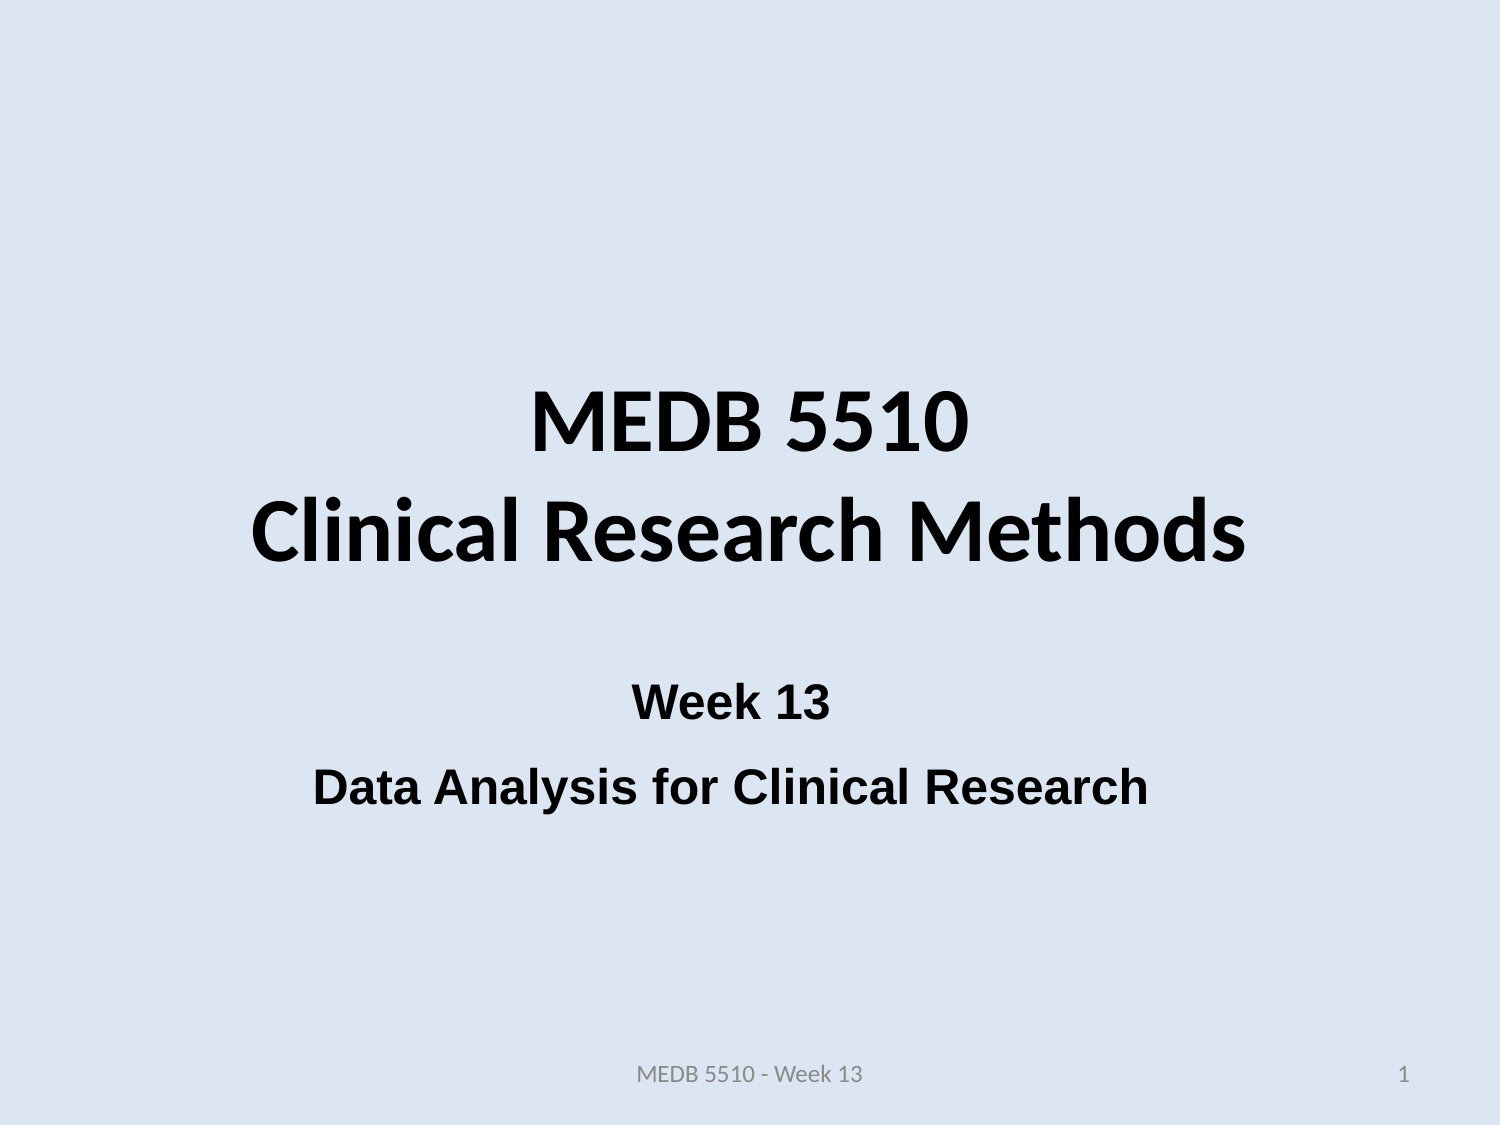

# MEDB 5510 Clinical Research Methods
Week 13
Data Analysis for Clinical Research
MEDB 5510 - Week 13
1